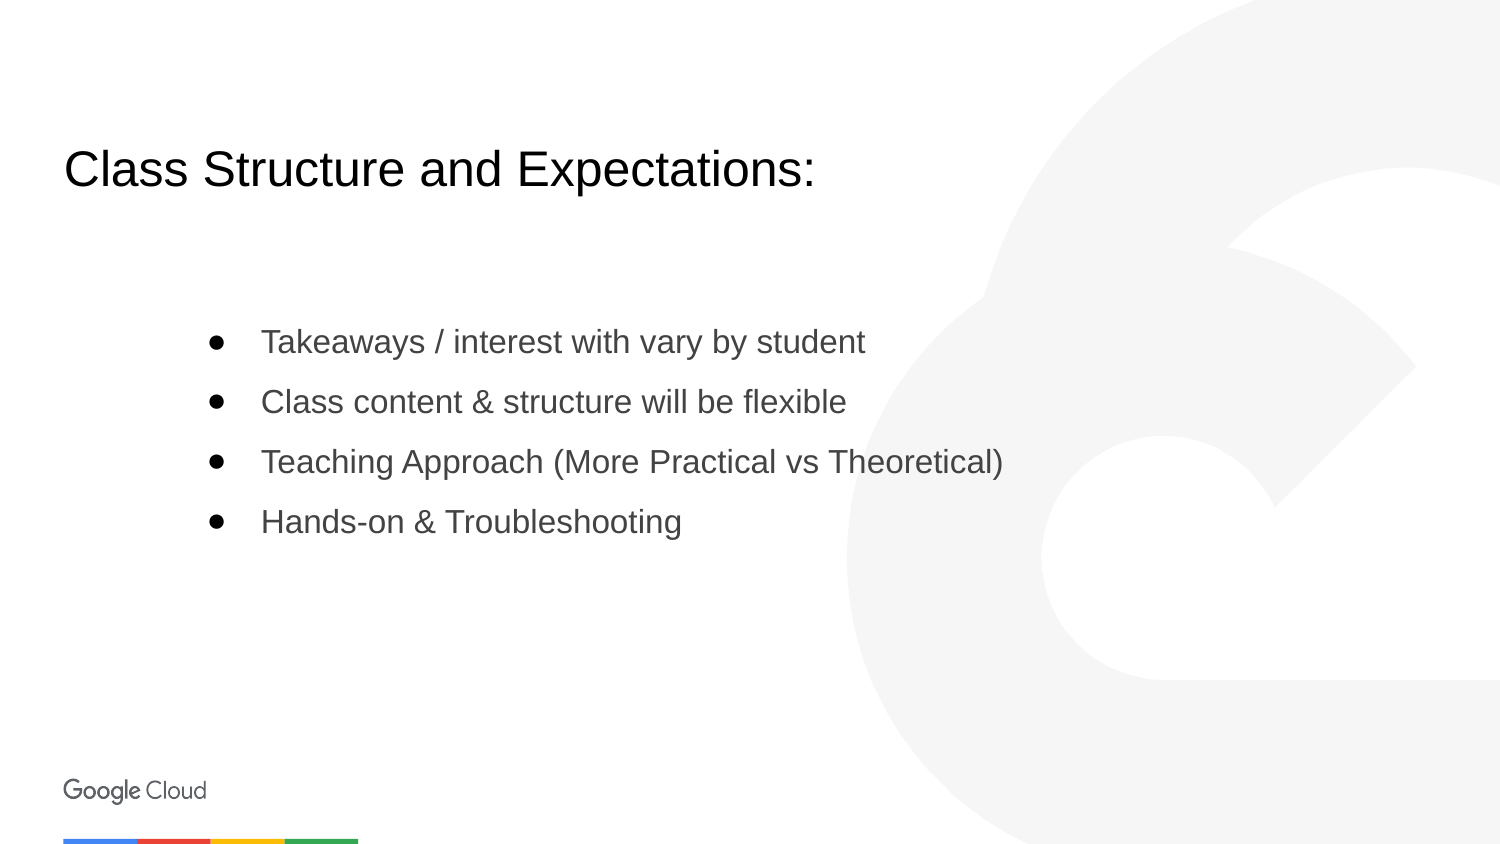

# Class Structure and Expectations:
Takeaways / interest with vary by student
Class content & structure will be flexible
Teaching Approach (More Practical vs Theoretical)
Hands-on & Troubleshooting